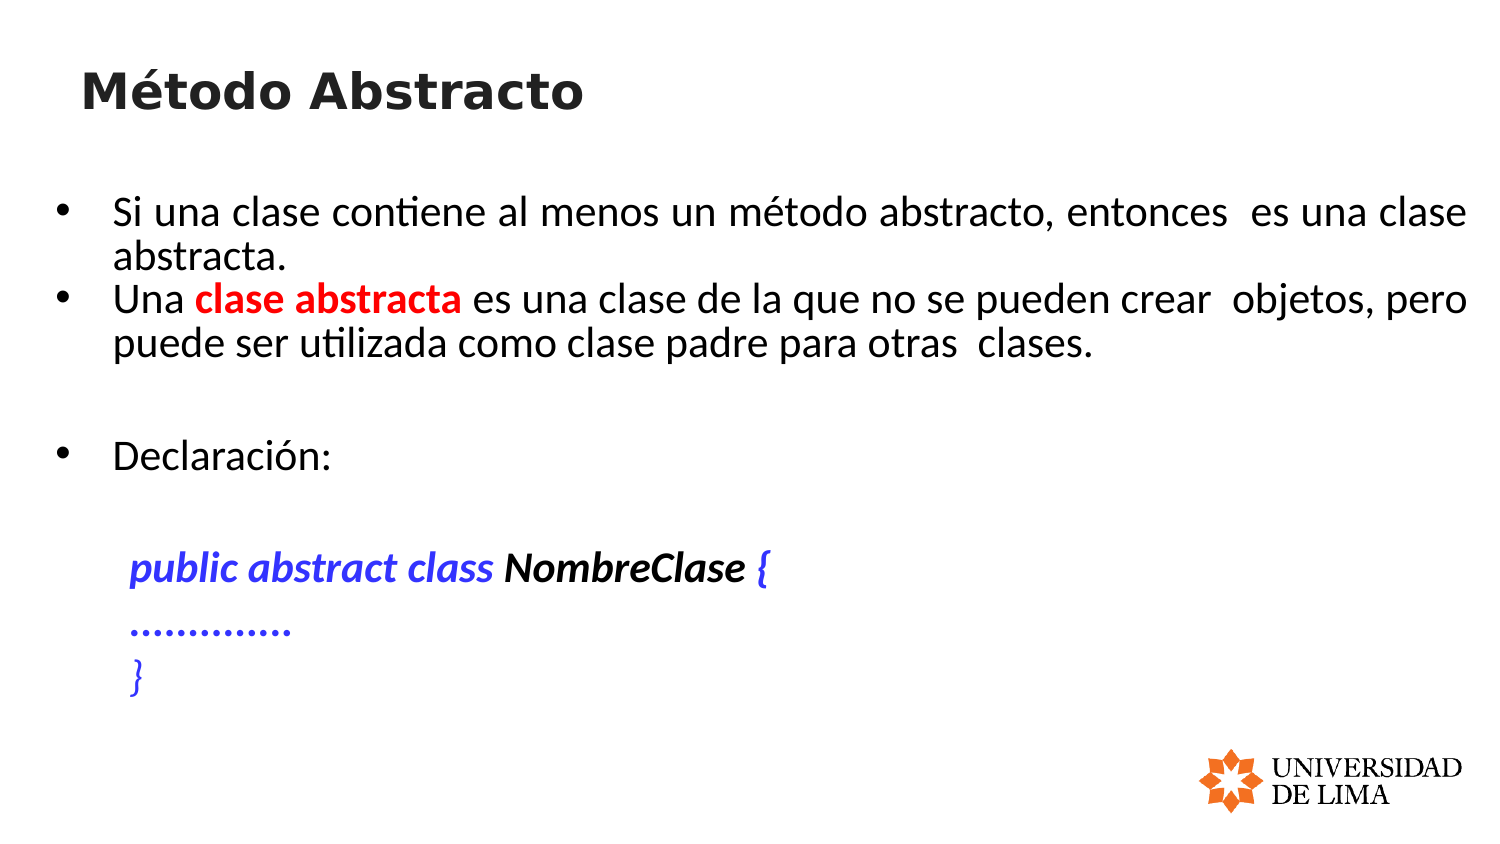

# Método Abstracto
Si una clase contiene al menos un método abstracto, entonces  es una clase abstracta.
Una clase abstracta es una clase de la que no se pueden crear  objetos, pero puede ser utilizada como clase padre para otras  clases.

Declaración:

public abstract class NombreClase {
..............
}